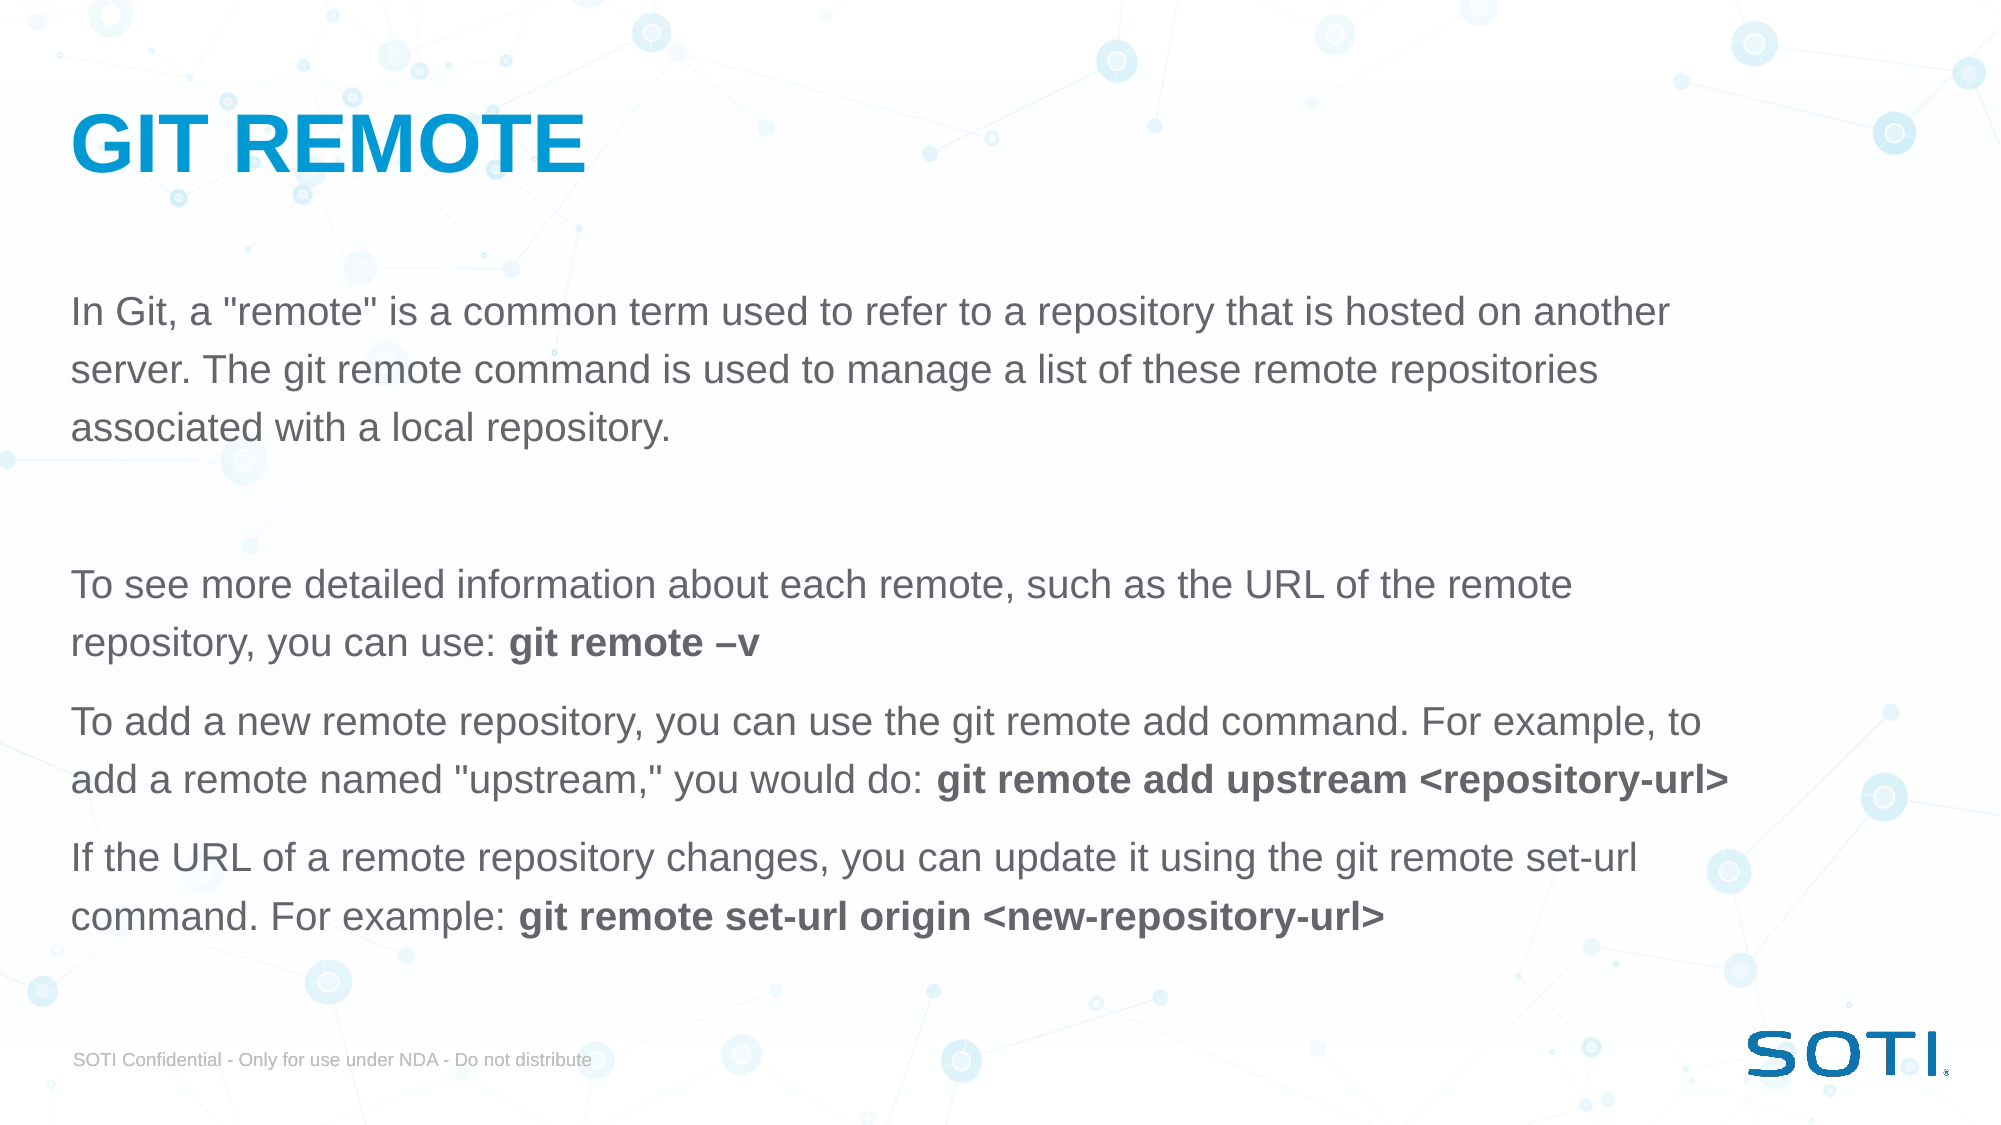

# GIT REMOTE
In Git, a "remote" is a common term used to refer to a repository that is hosted on another server. The git remote command is used to manage a list of these remote repositories associated with a local repository.

To see more detailed information about each remote, such as the URL of the remote repository, you can use: git remote –v
To add a new remote repository, you can use the git remote add command. For example, to add a remote named "upstream," you would do: git remote add upstream <repository-url>
If the URL of a remote repository changes, you can update it using the git remote set-url command. For example: git remote set-url origin <new-repository-url>